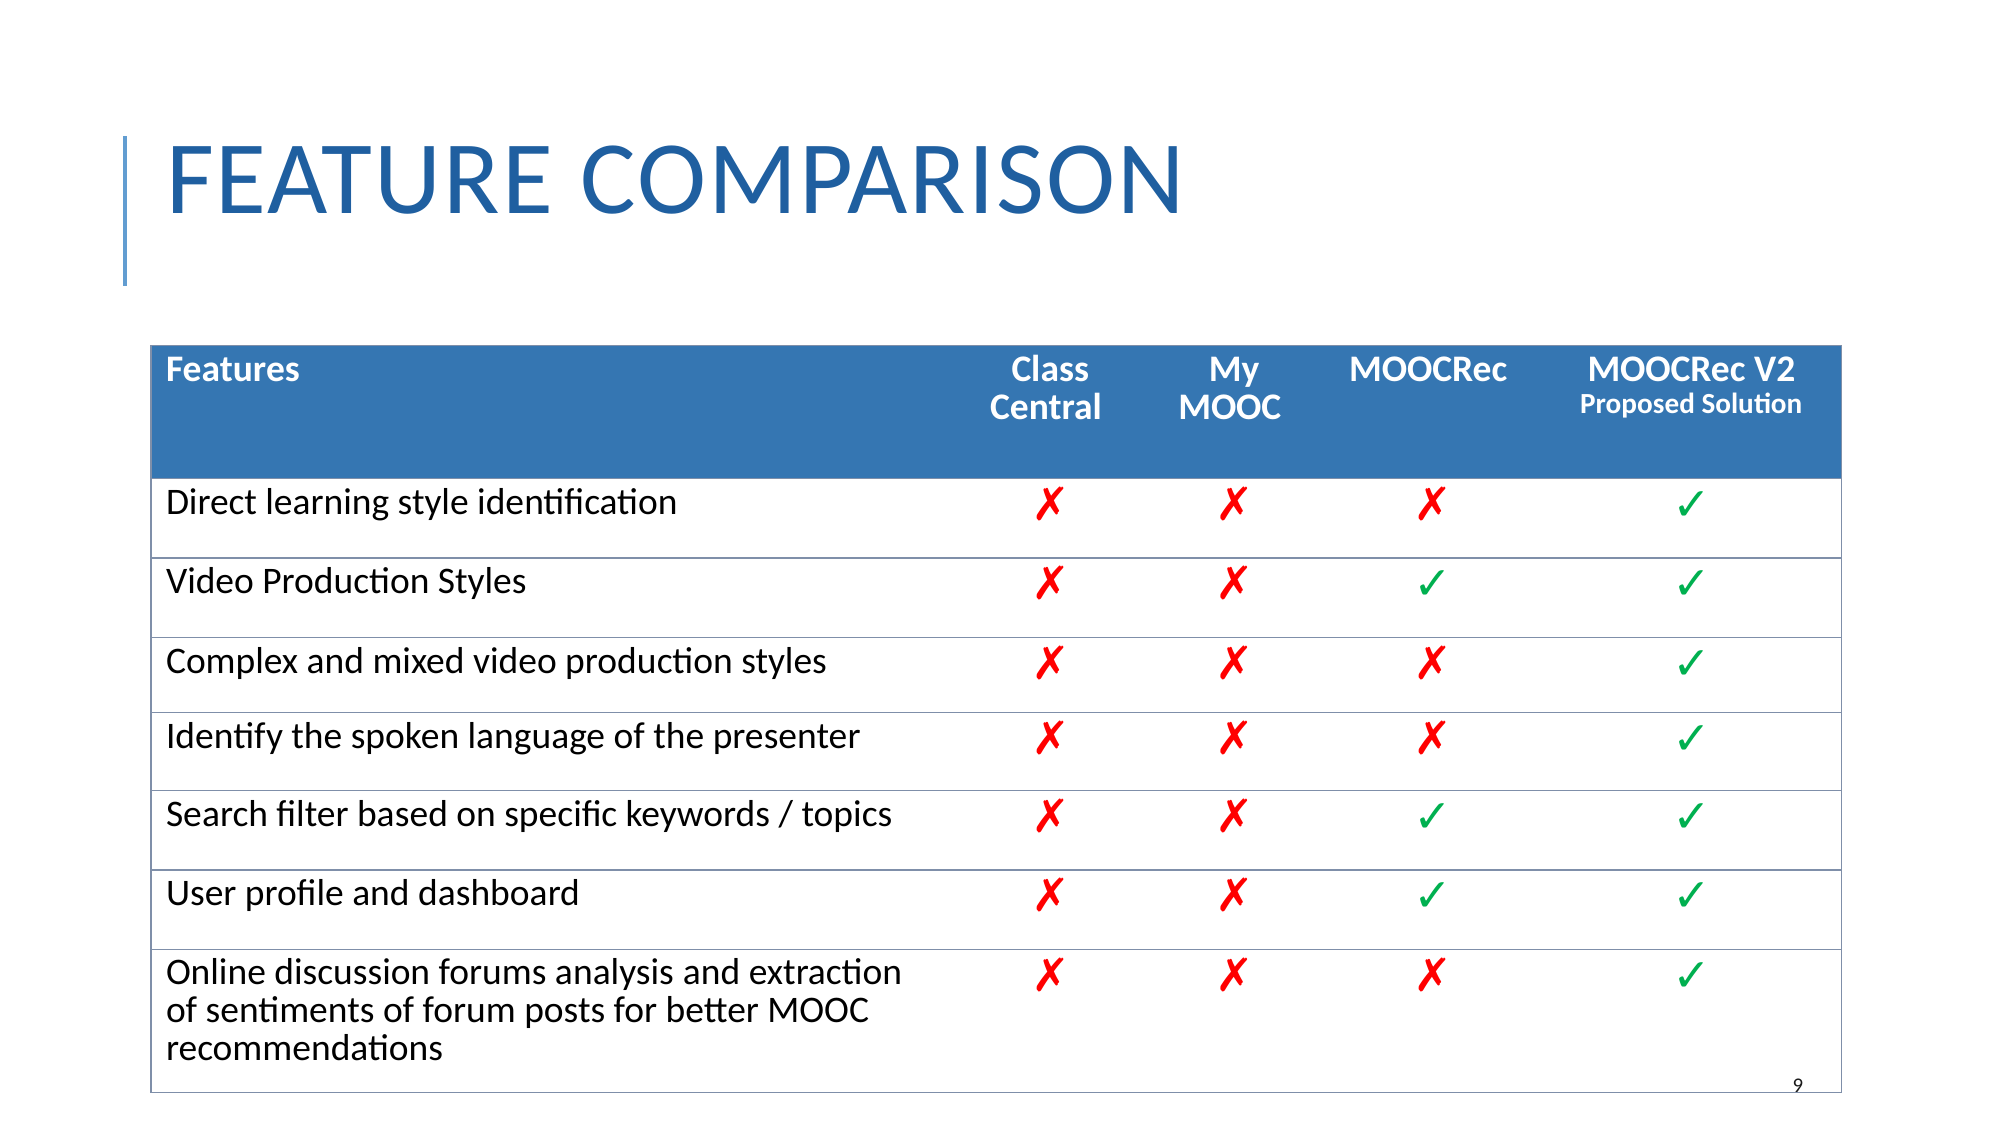

# Feature Comparison
| Features | Class Central | My MOOC | MOOCRec | MOOCRec V2  Proposed Solution |
| --- | --- | --- | --- | --- |
| Direct learning style identification | ✗ | ✗ | ✗ | ✓ |
| Video Production Styles | ✗ | ✗ | ✓ | ✓ |
| Complex and mixed video production styles | ✗ | ✗ | ✗ | ✓ |
| Identify the spoken language of the presenter | ✗ | ✗ | ✗ | ✓ |
| Search filter based on specific keywords / topics | ✗ | ✗ | ✓ | ✓ |
| User profile and dashboard | ✗ | ✗ | ✓ | ✓ |
| Online discussion forums analysis and extraction of sentiments of forum posts for better MOOC recommendations | ✗ | ✗ | ✗ | ✓ |
9